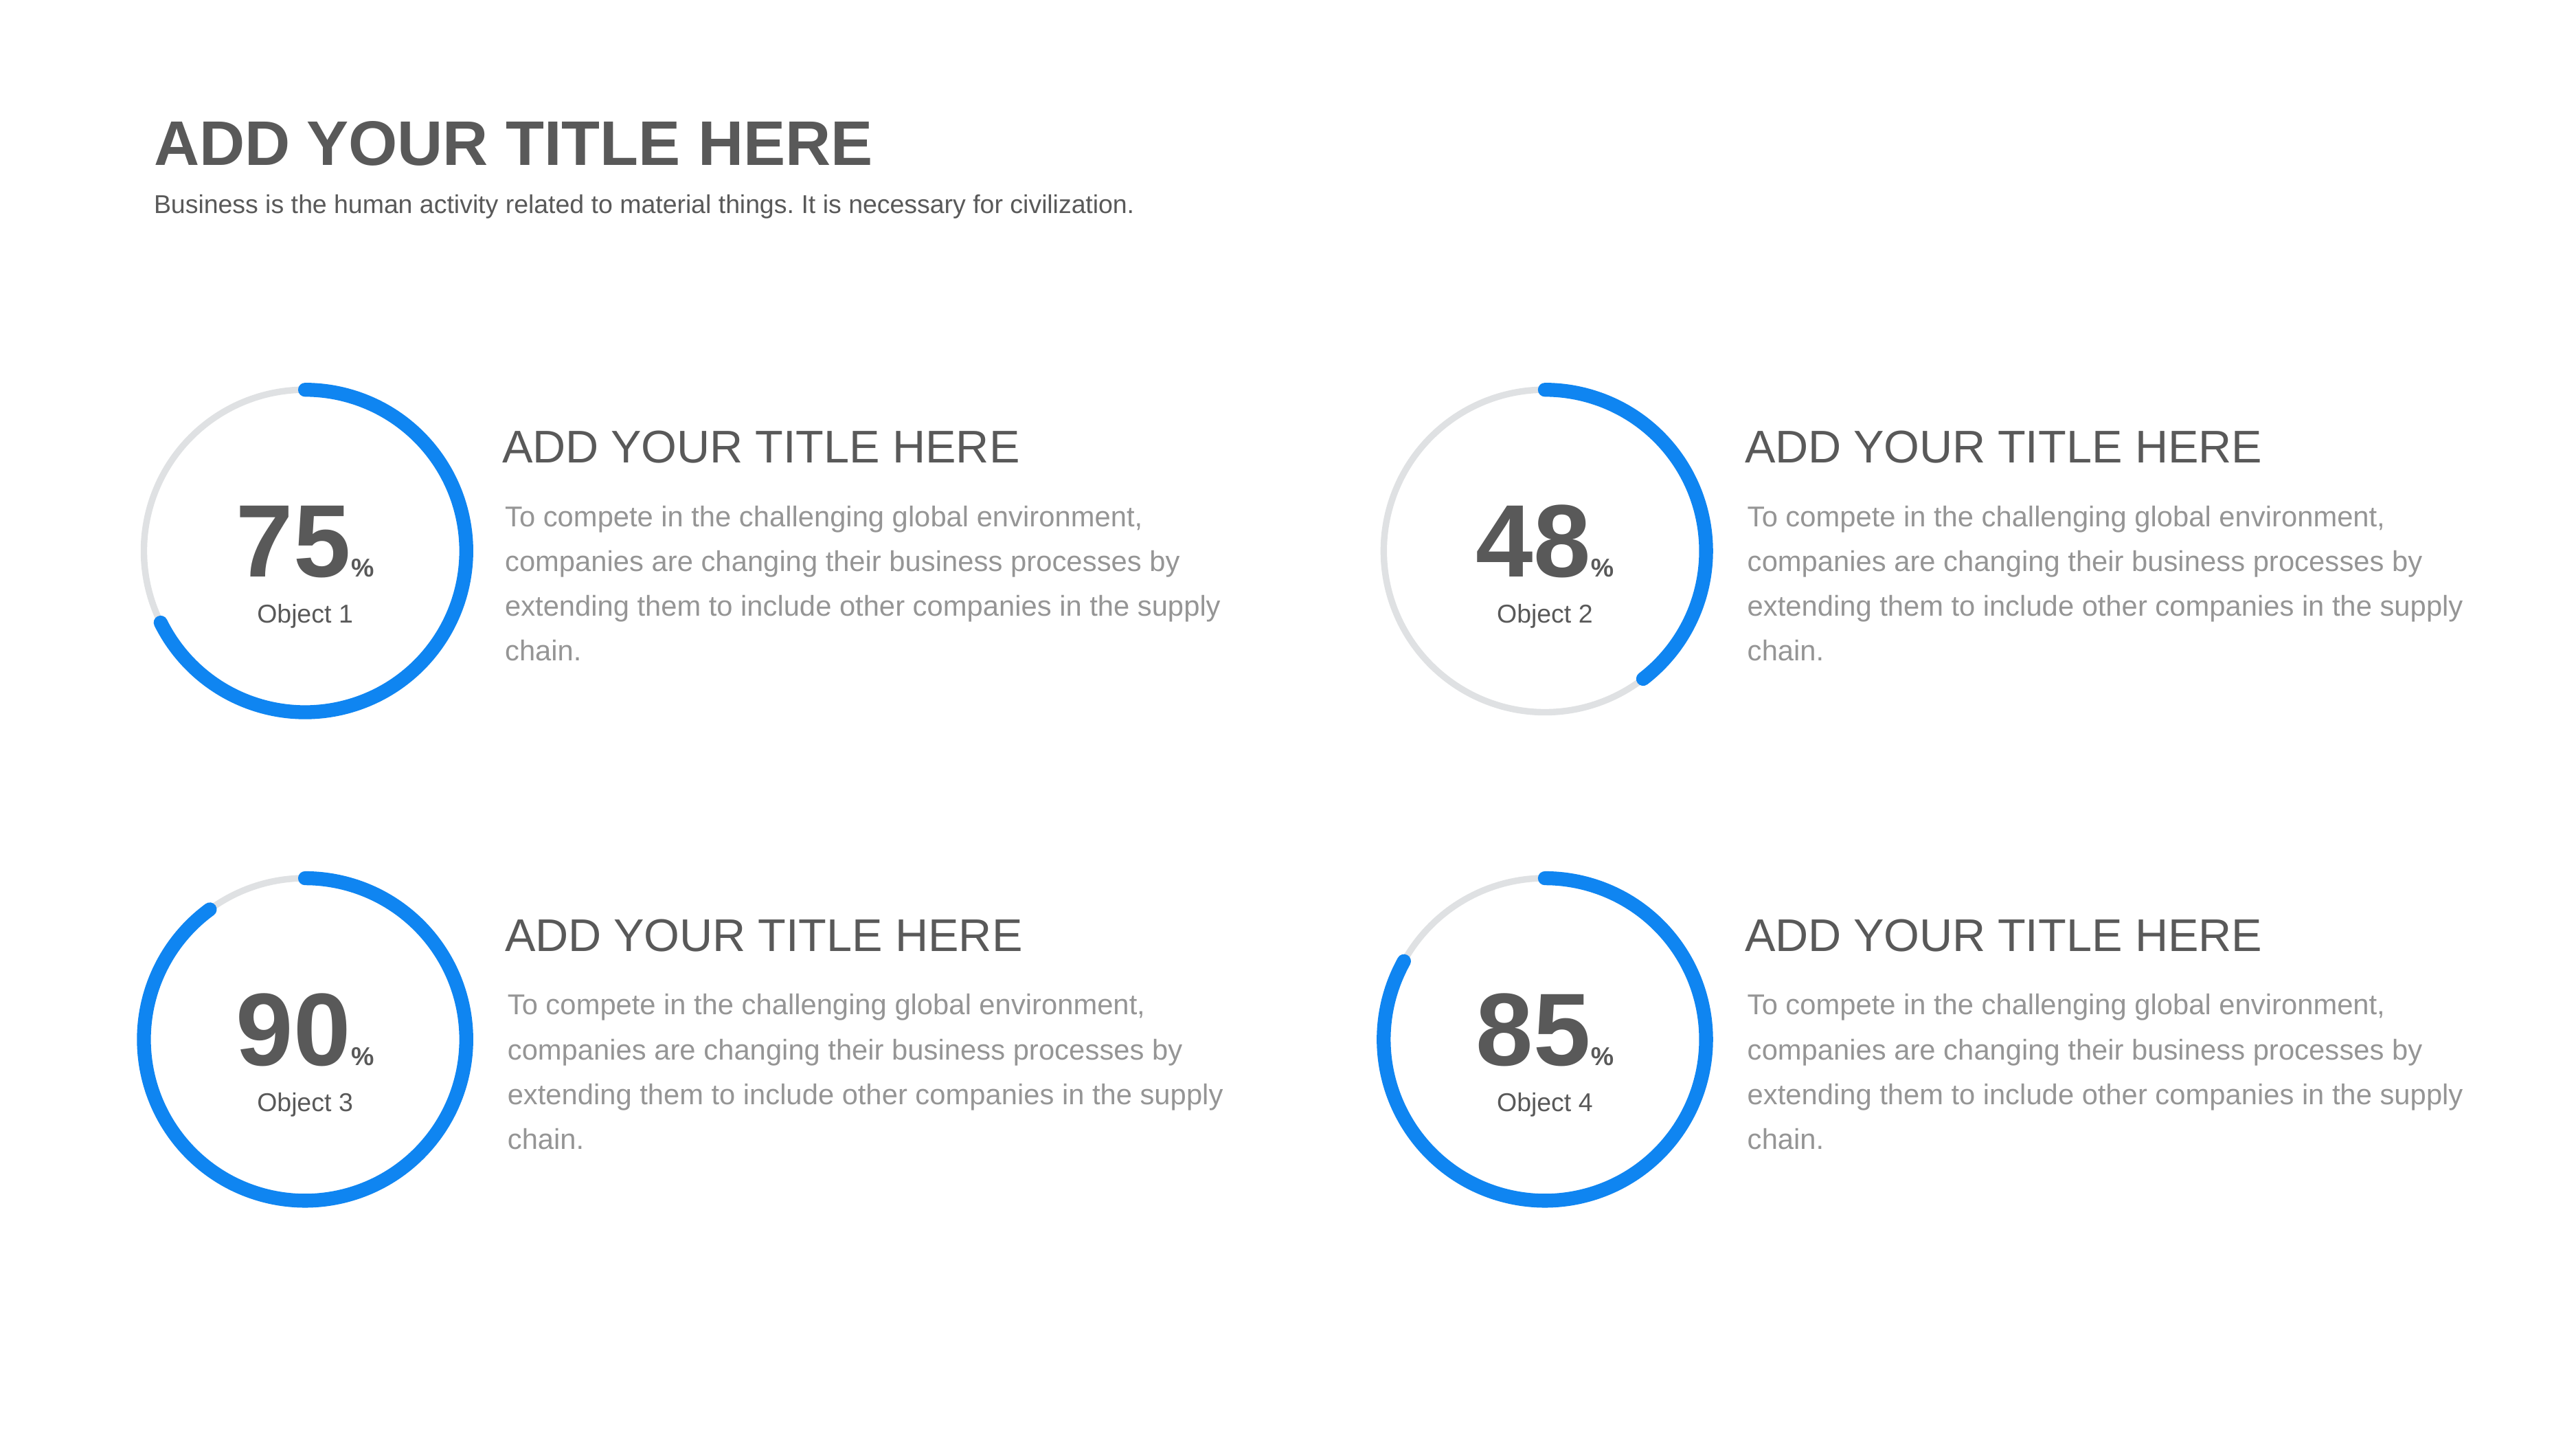

ADD YOUR TITLE HERE
Business is the human activity related to material things. It is necessary for civilization.
75%
Object 1

ADD YOUR TITLE HERE
48%
Object 2

ADD YOUR TITLE HERE
To compete in the challenging global environment, companies are changing their business processes by extending them to include other companies in the supply chain.
To compete in the challenging global environment, companies are changing their business processes by extending them to include other companies in the supply chain.
ADD YOUR TITLE HERE
ADD YOUR TITLE HERE
90%
Object 3

85%
Object 4

To compete in the challenging global environment, companies are changing their business processes by extending them to include other companies in the supply chain.
To compete in the challenging global environment, companies are changing their business processes by extending them to include other companies in the supply chain.